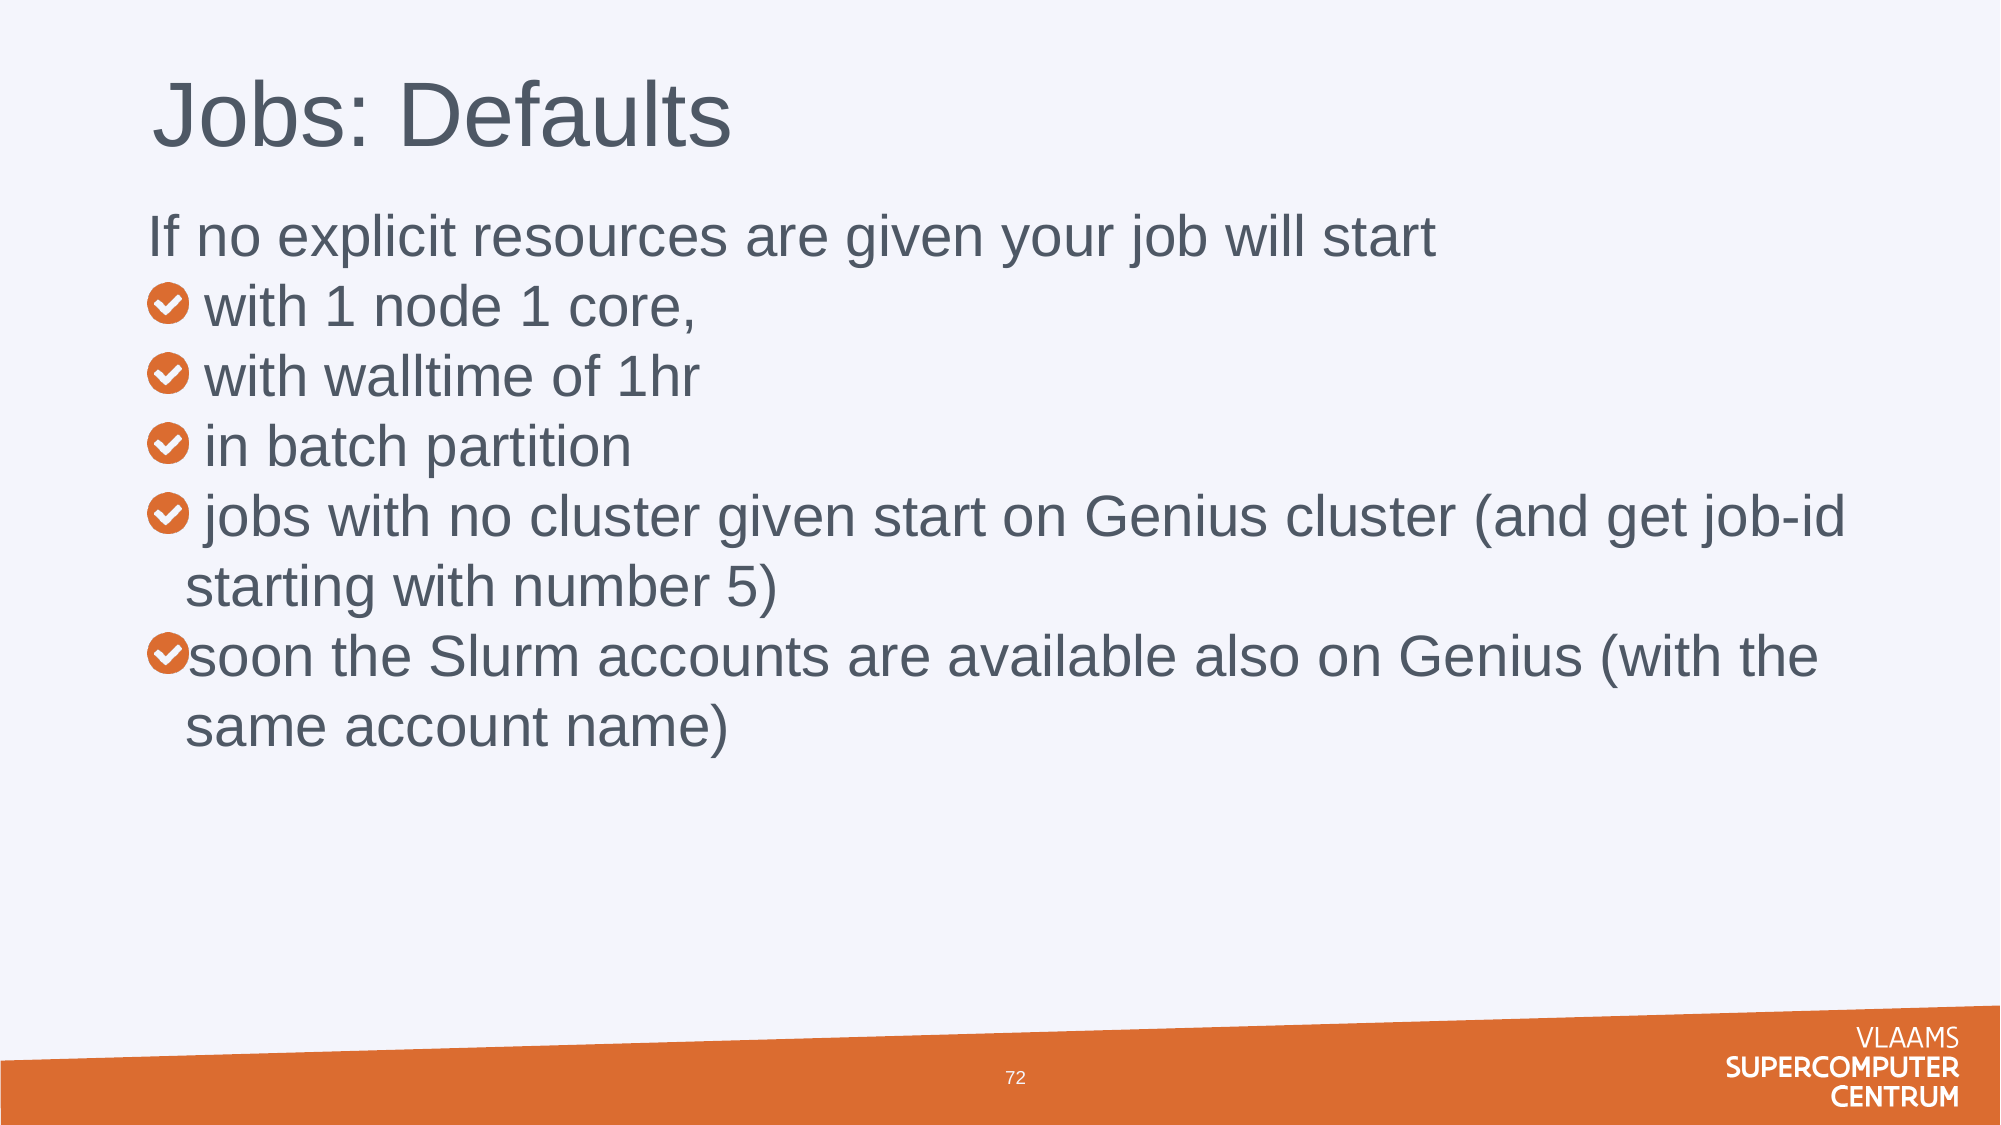

Jobs: Defaults
PBS (on Genius)
If no explicit resources are given your job will start
 with 1 node 1 core,
 with walltime of 1hr
 in batch partition
 jobs with no cluster given start on Genius cluster (and get job-id starting with number 5)
soon the Slurm accounts are available also on Genius (with the same account name)

72